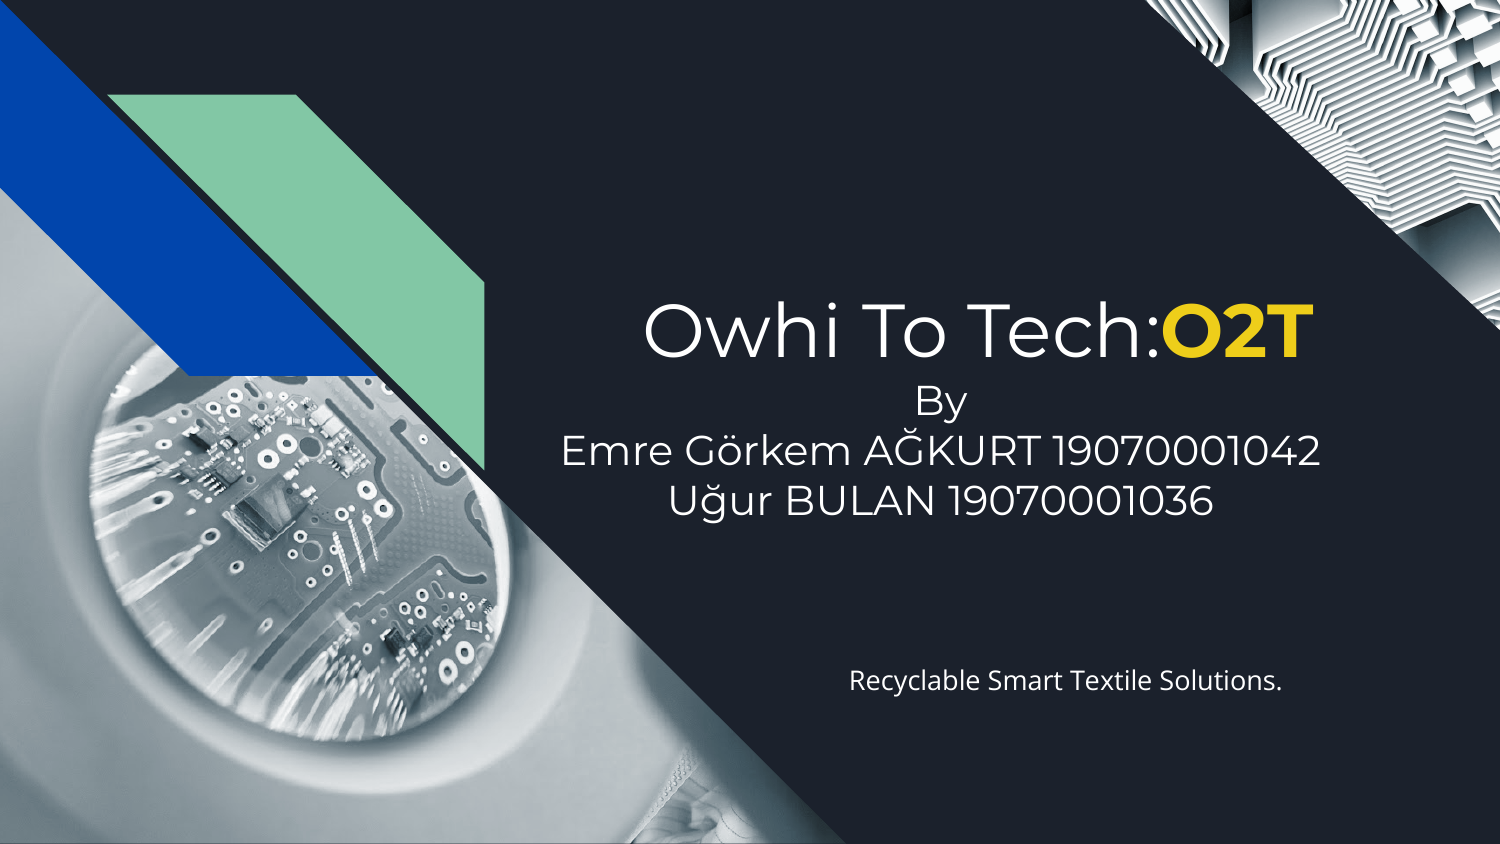

# Owhi To Tech:O2T
By
Emre Görkem AĞKURT 19070001042
Uğur BULAN 19070001036
Recyclable Smart Textile Solutions.